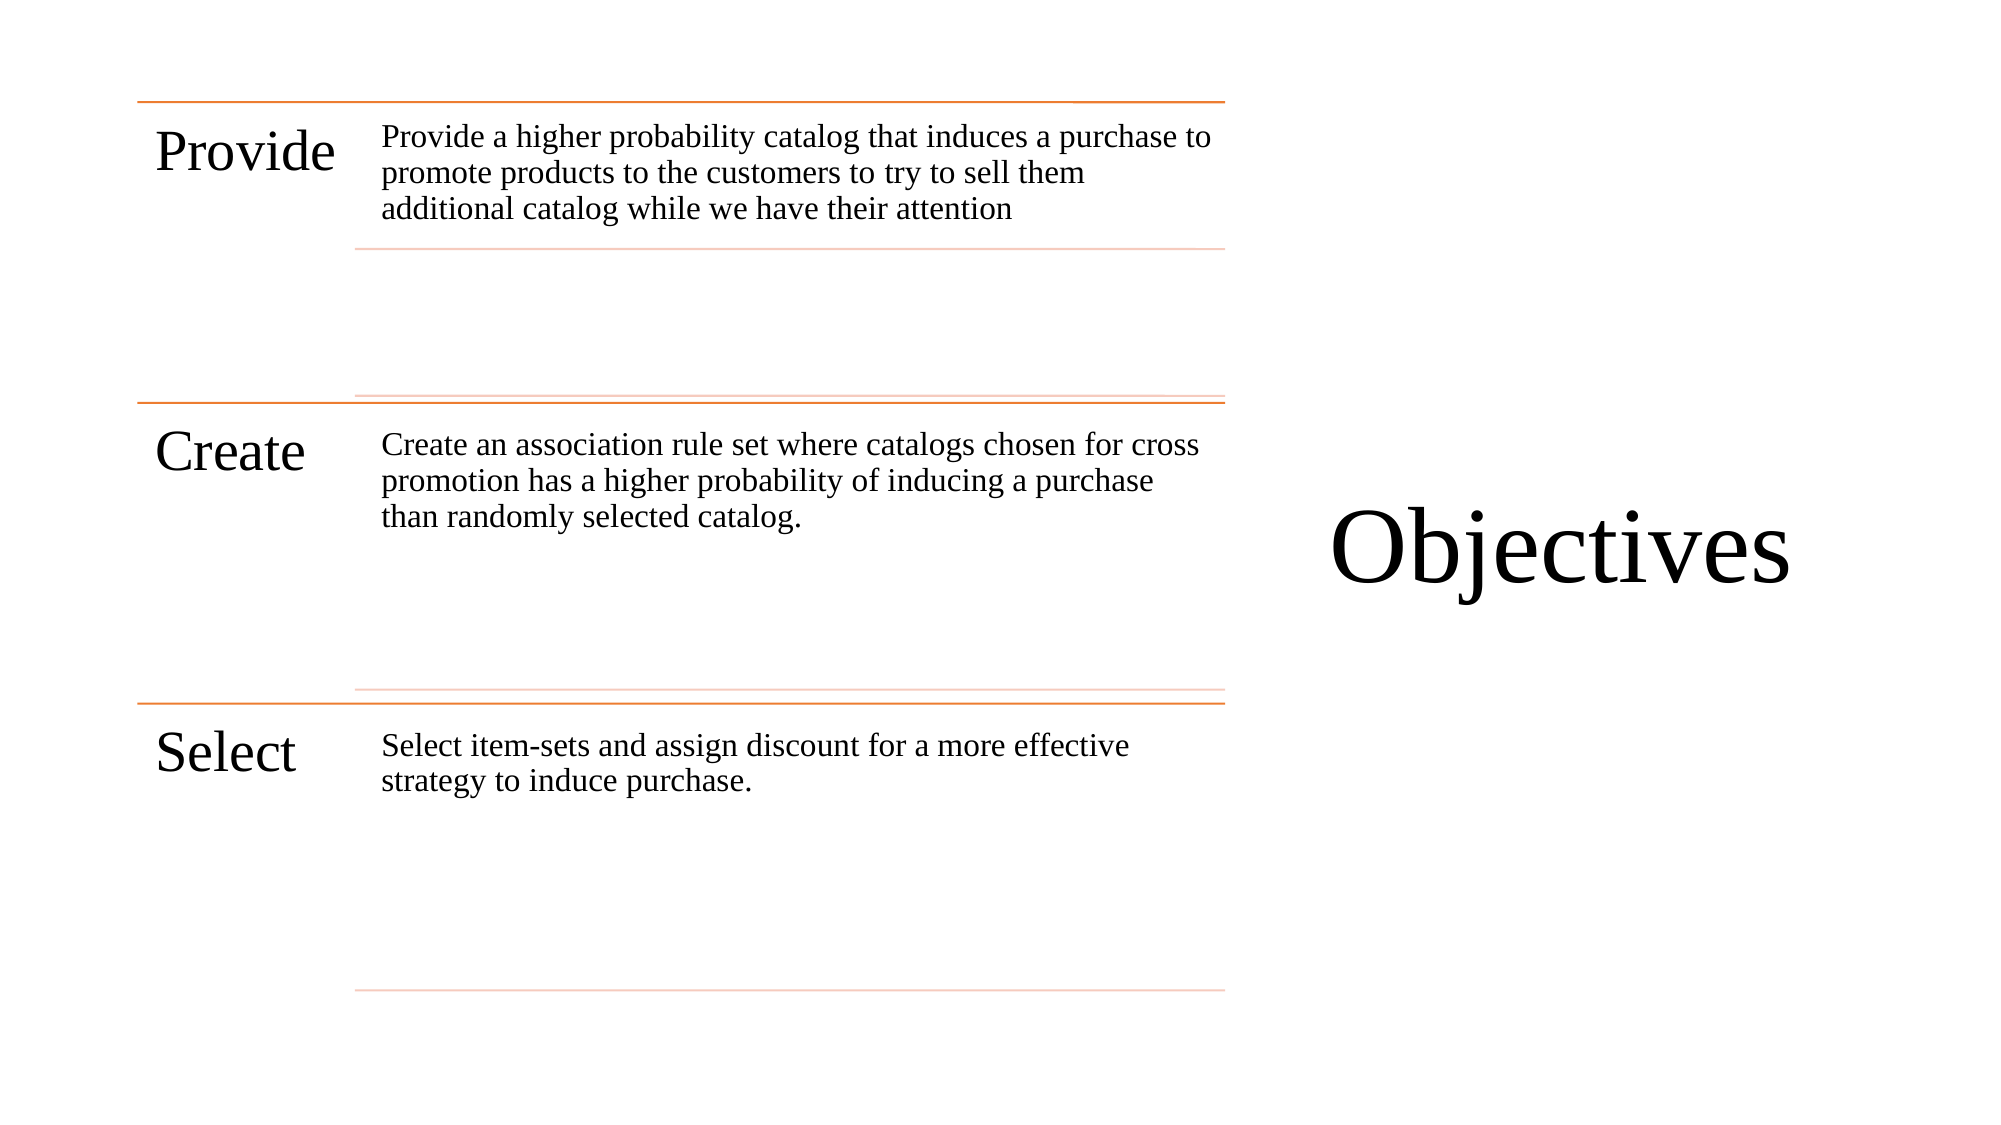

# Objectives
Provide
Provide a higher probability catalog that induces a purchase to promote products to the customers to try to sell them additional catalog while we have their attention

Create
Create an association rule set where catalogs chosen for cross promotion has a higher probability of inducing a purchase than randomly selected catalog.
Select
Select item-sets and assign discount for a more effective strategy to induce purchase.